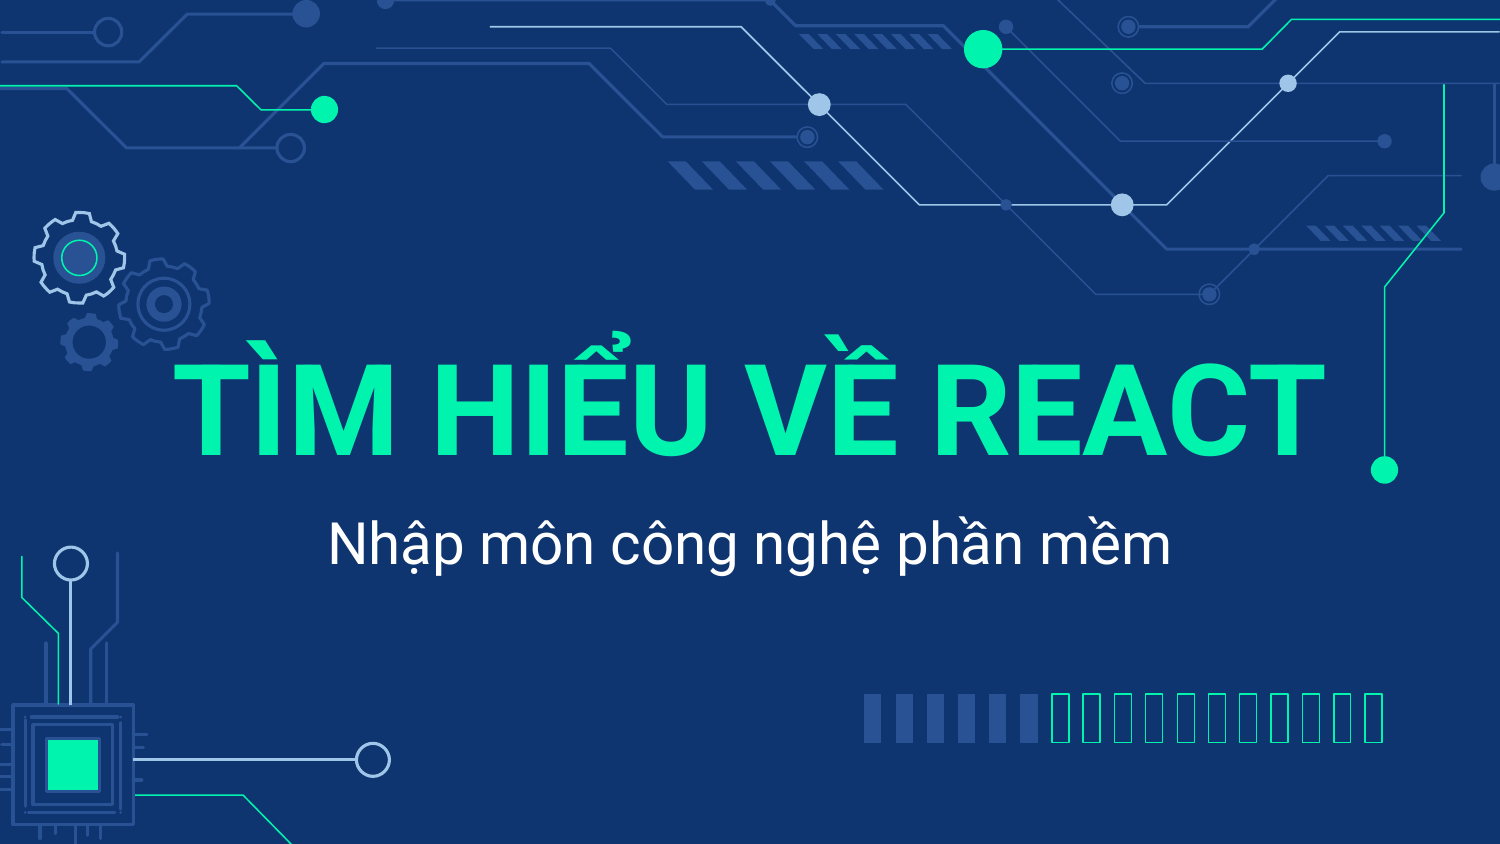

# TÌM HIỂU VỀ REACT
Nhập môn công nghệ phần mềm